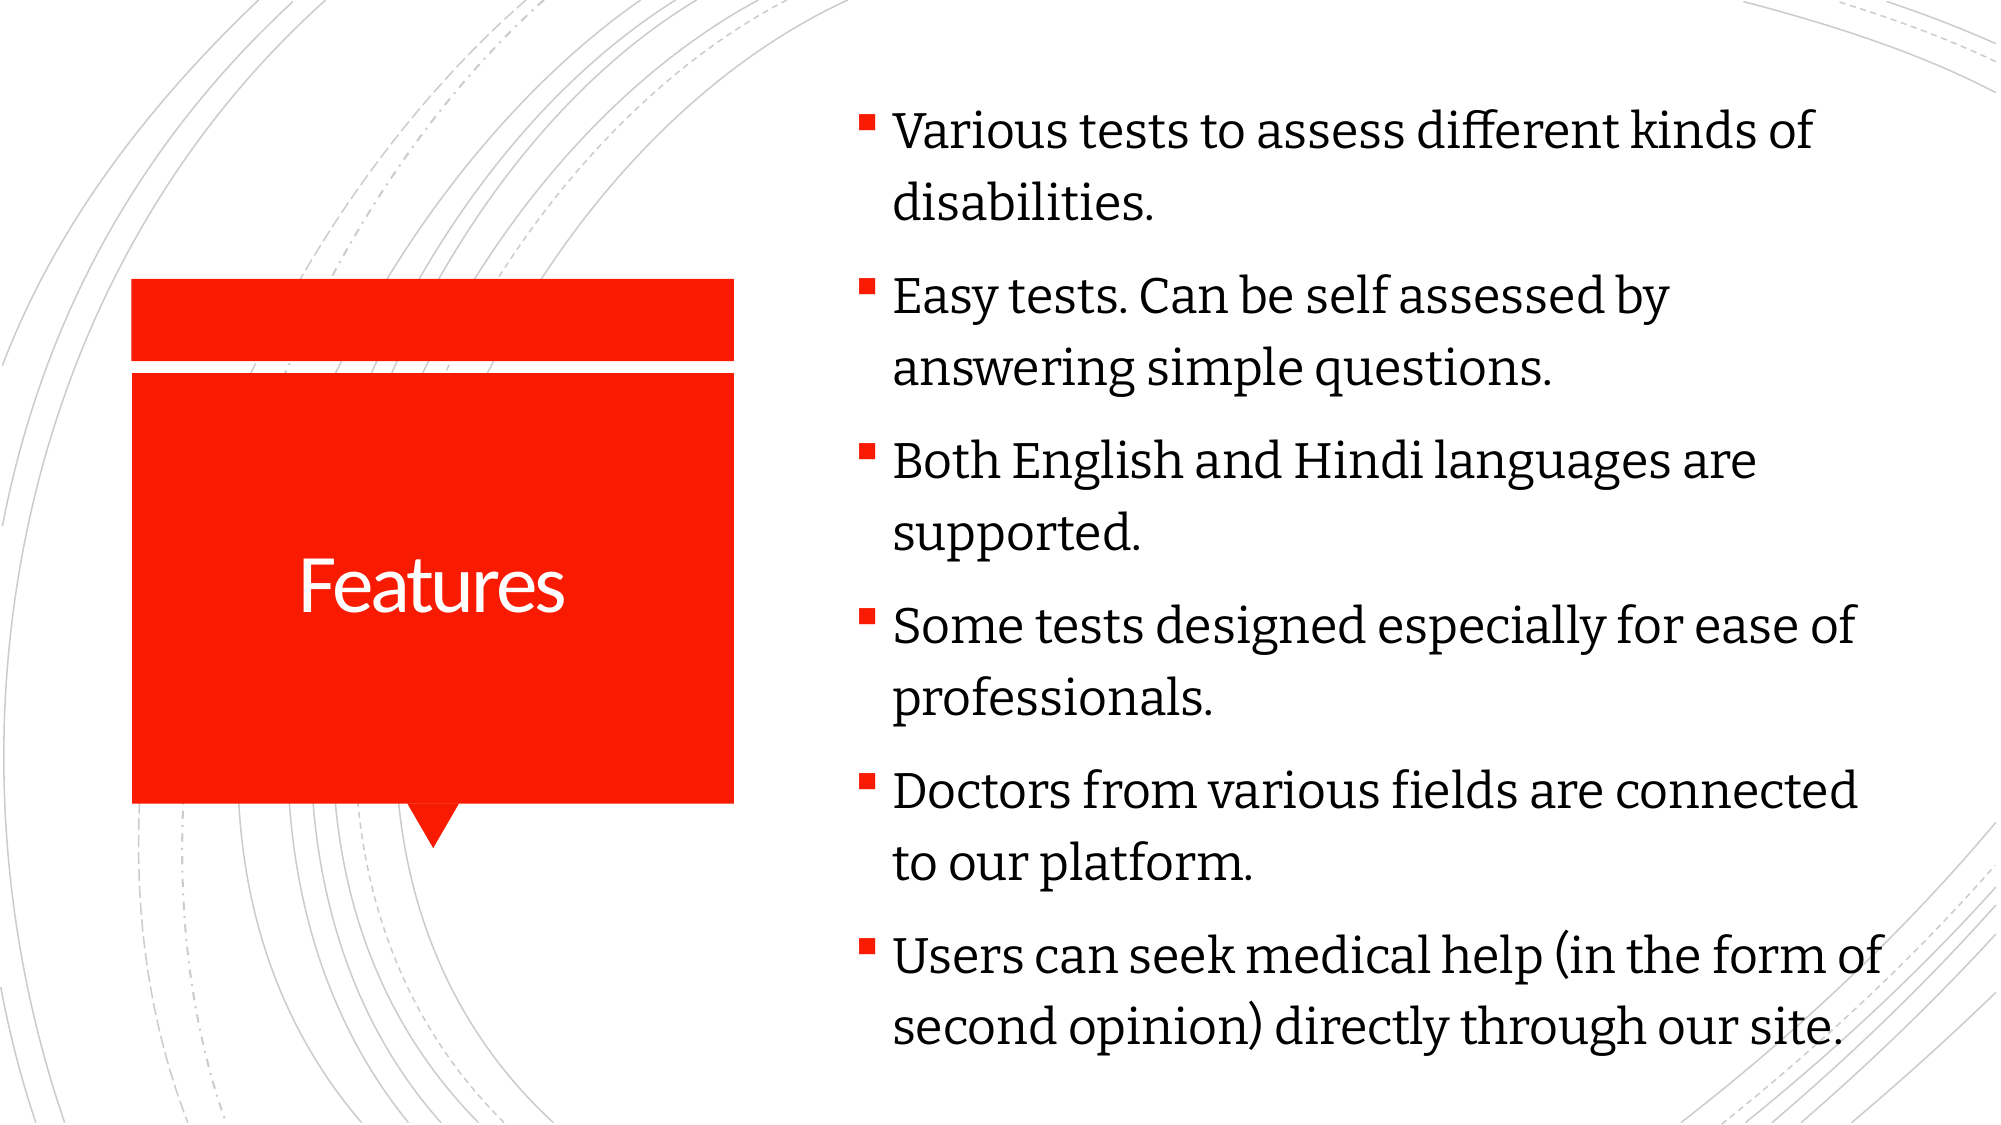

Various tests to assess different kinds of disabilities.
Easy tests. Can be self assessed by answering simple questions.
Both English and Hindi languages are supported.
Some tests designed especially for ease of professionals.
Doctors from various fields are connected to our platform.
Users can seek medical help (in the form of second opinion) directly through our site.
# Features